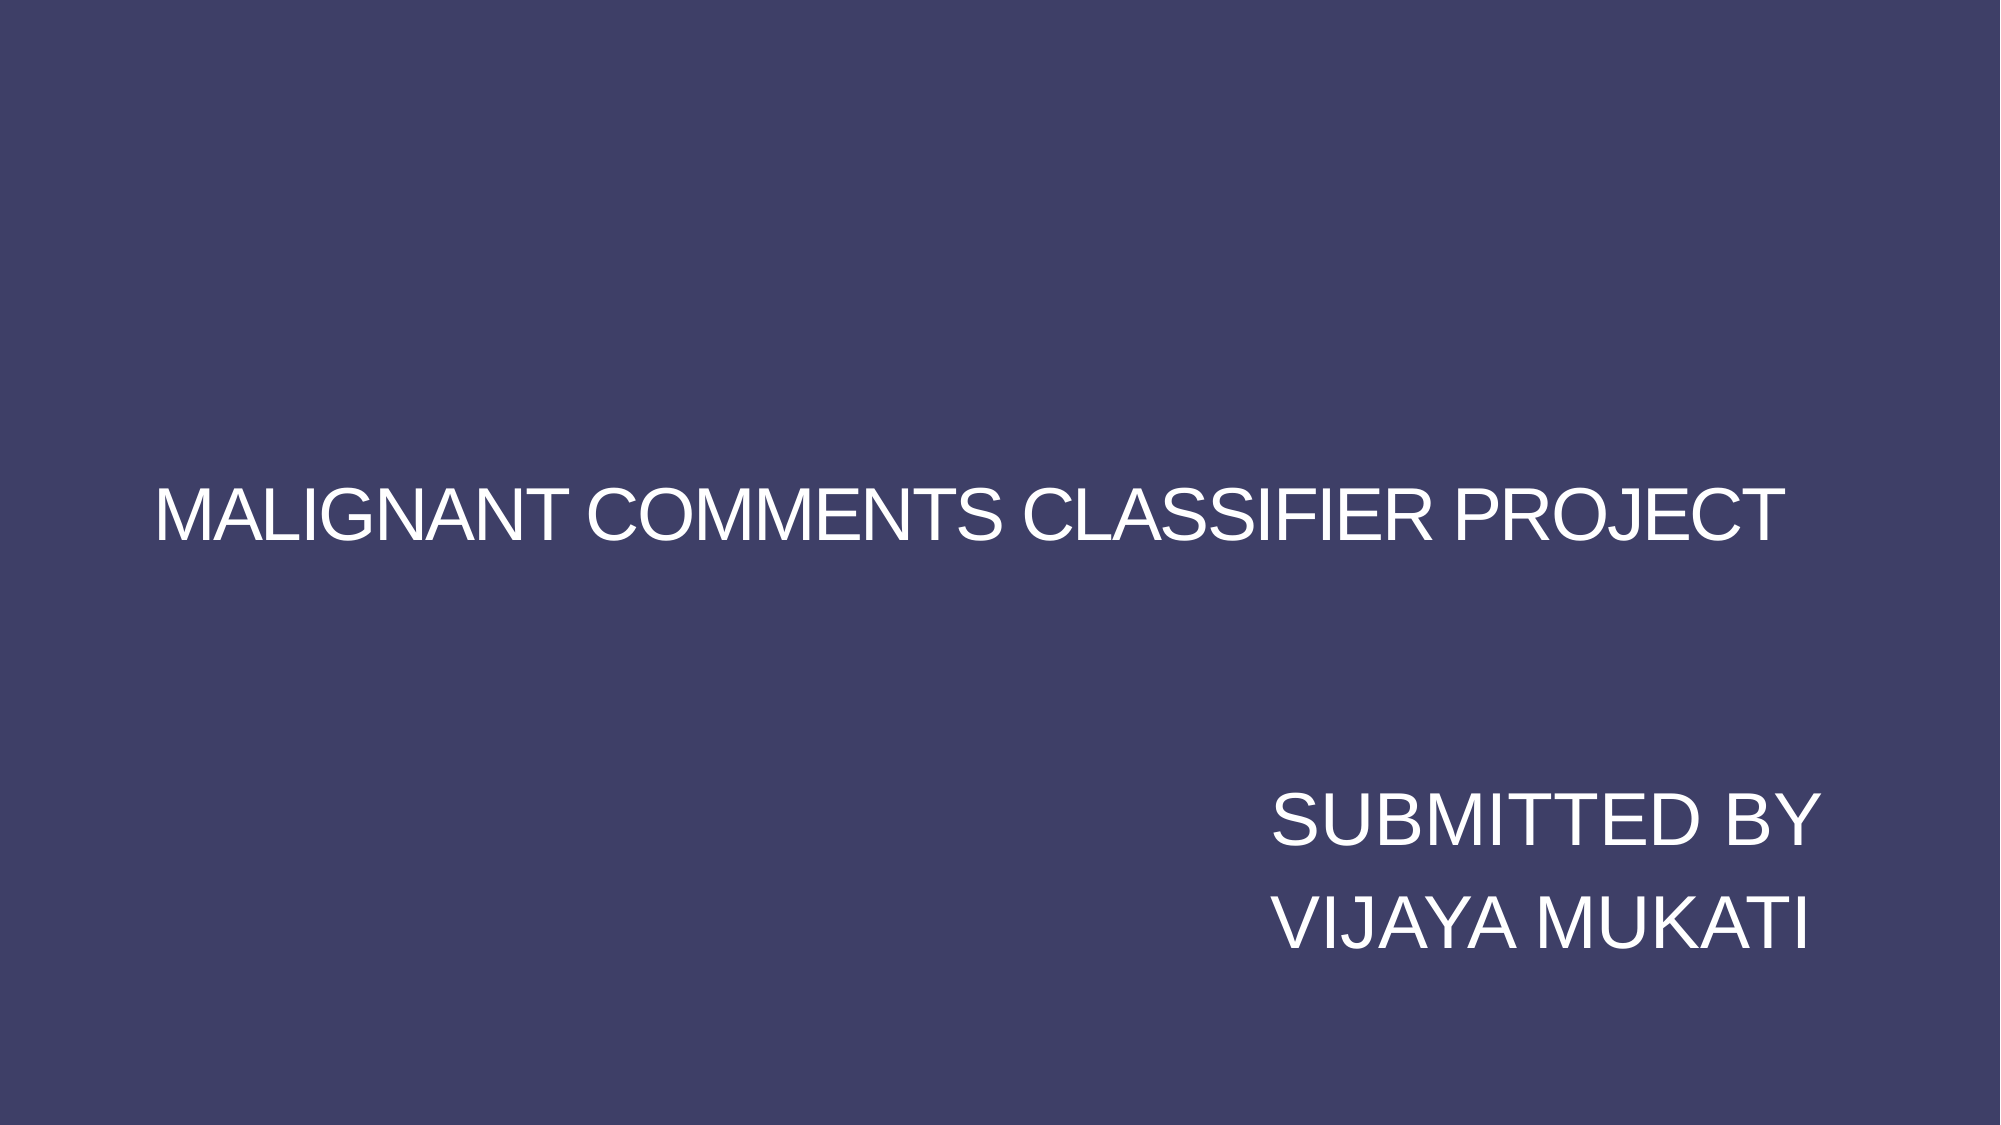

# MALIGNANT COMMENTS CLASSIFIER PROJECT
SUBMITTED BY
VIJAYA MUKATI